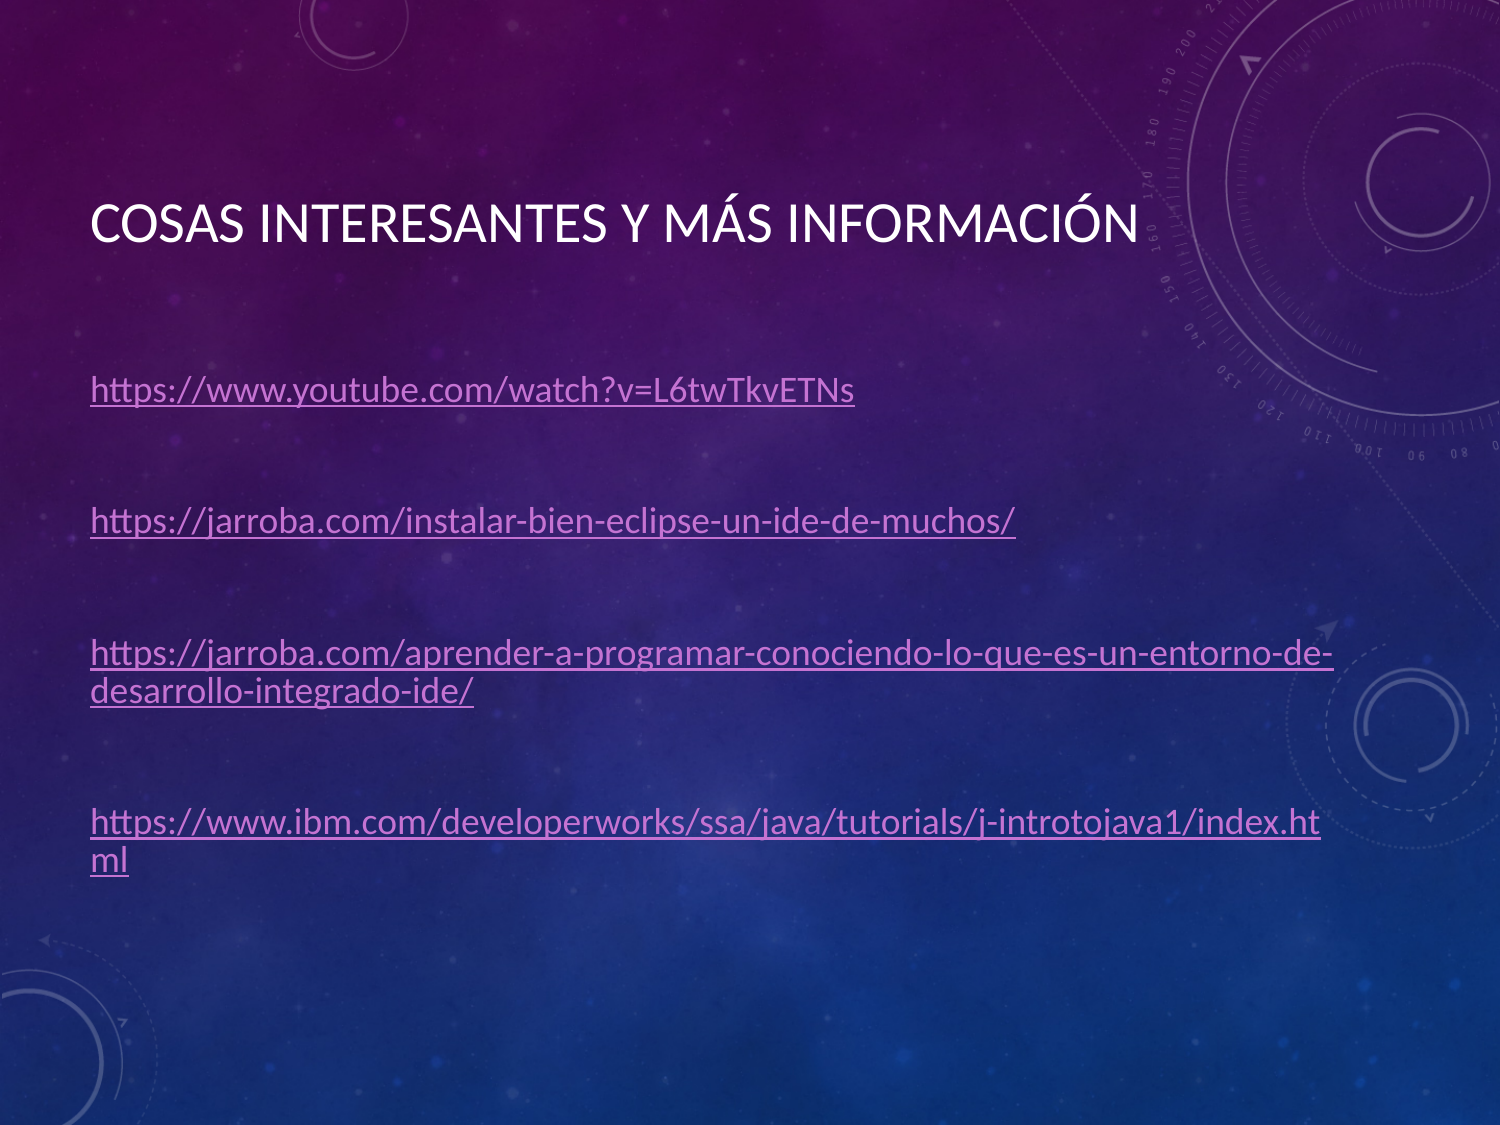

# Cosas interesantes y más información
https://www.youtube.com/watch?v=L6twTkvETNs

https://jarroba.com/instalar-bien-eclipse-un-ide-de-muchos/

https://jarroba.com/aprender-a-programar-conociendo-lo-que-es-un-entorno-de-desarrollo-integrado-ide/

https://www.ibm.com/developerworks/ssa/java/tutorials/j-introtojava1/index.html